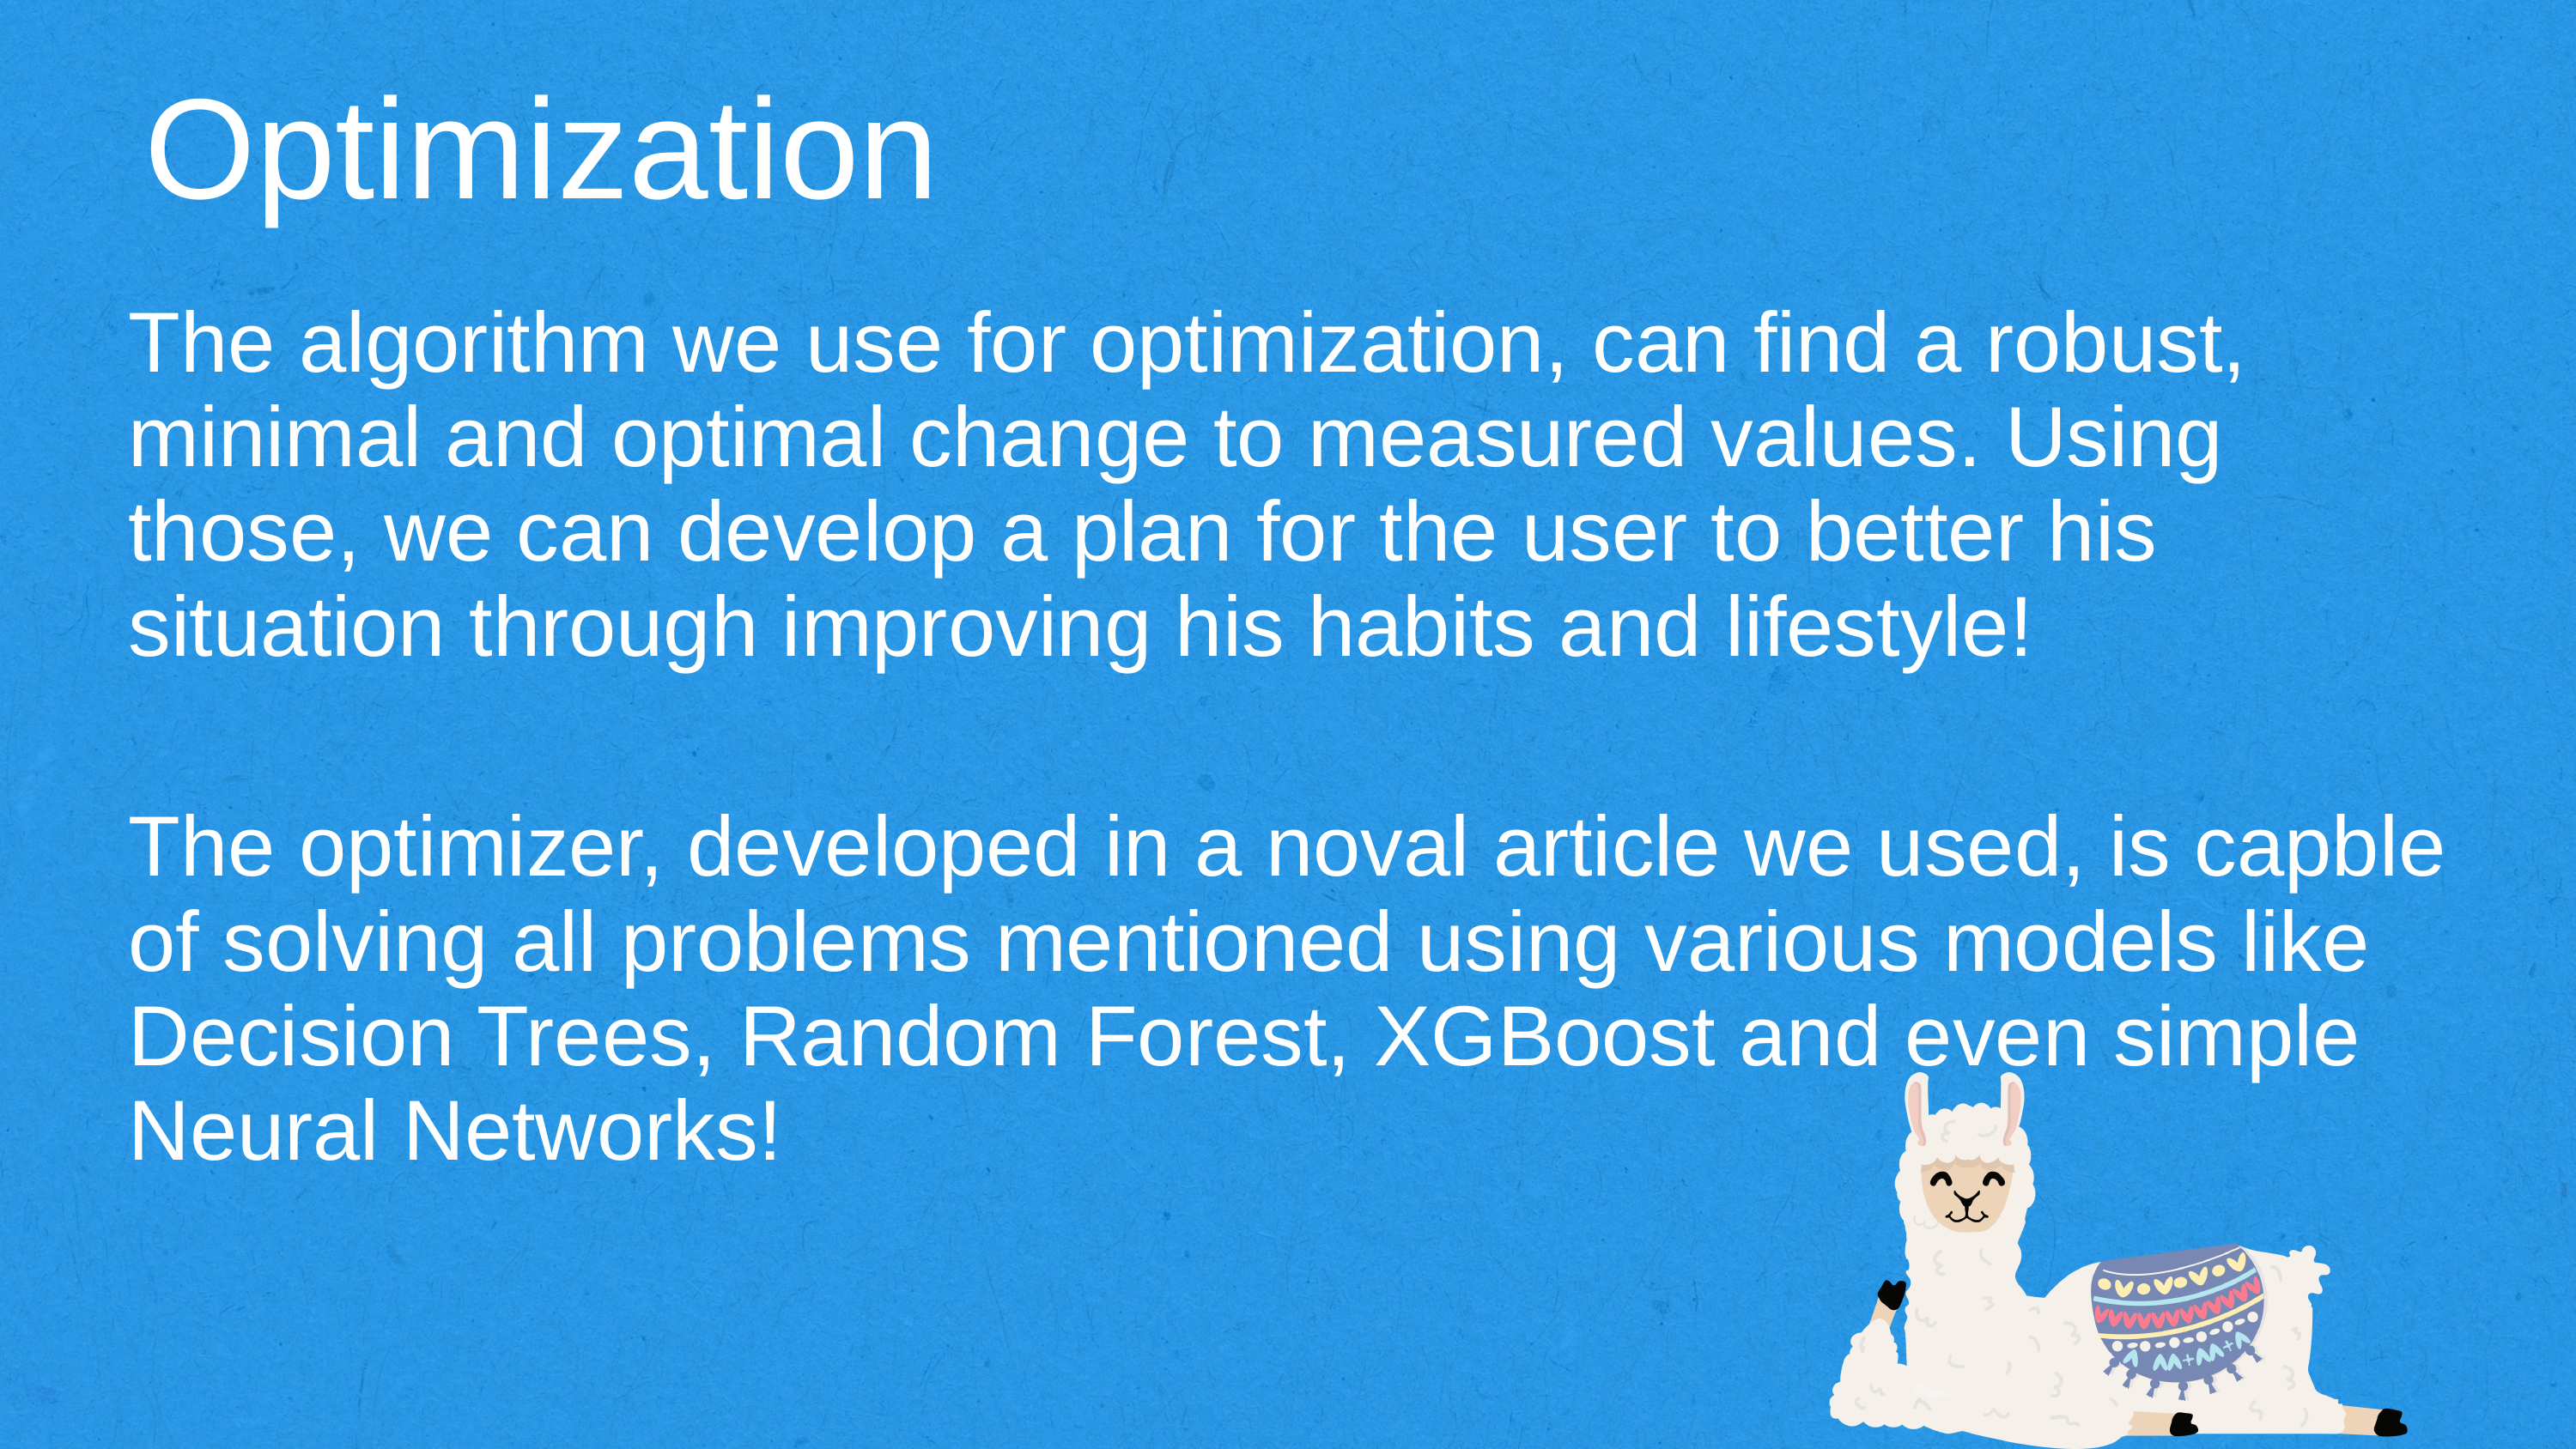

Optimization
The algorithm we use for optimization, can find a robust, minimal and optimal change to measured values. Using those, we can develop a plan for the user to better his situation through improving his habits and lifestyle!
The optimizer, developed in a noval article we used, is capble of solving all problems mentioned using various models like Decision Trees, Random Forest, XGBoost and even simple Neural Networks!